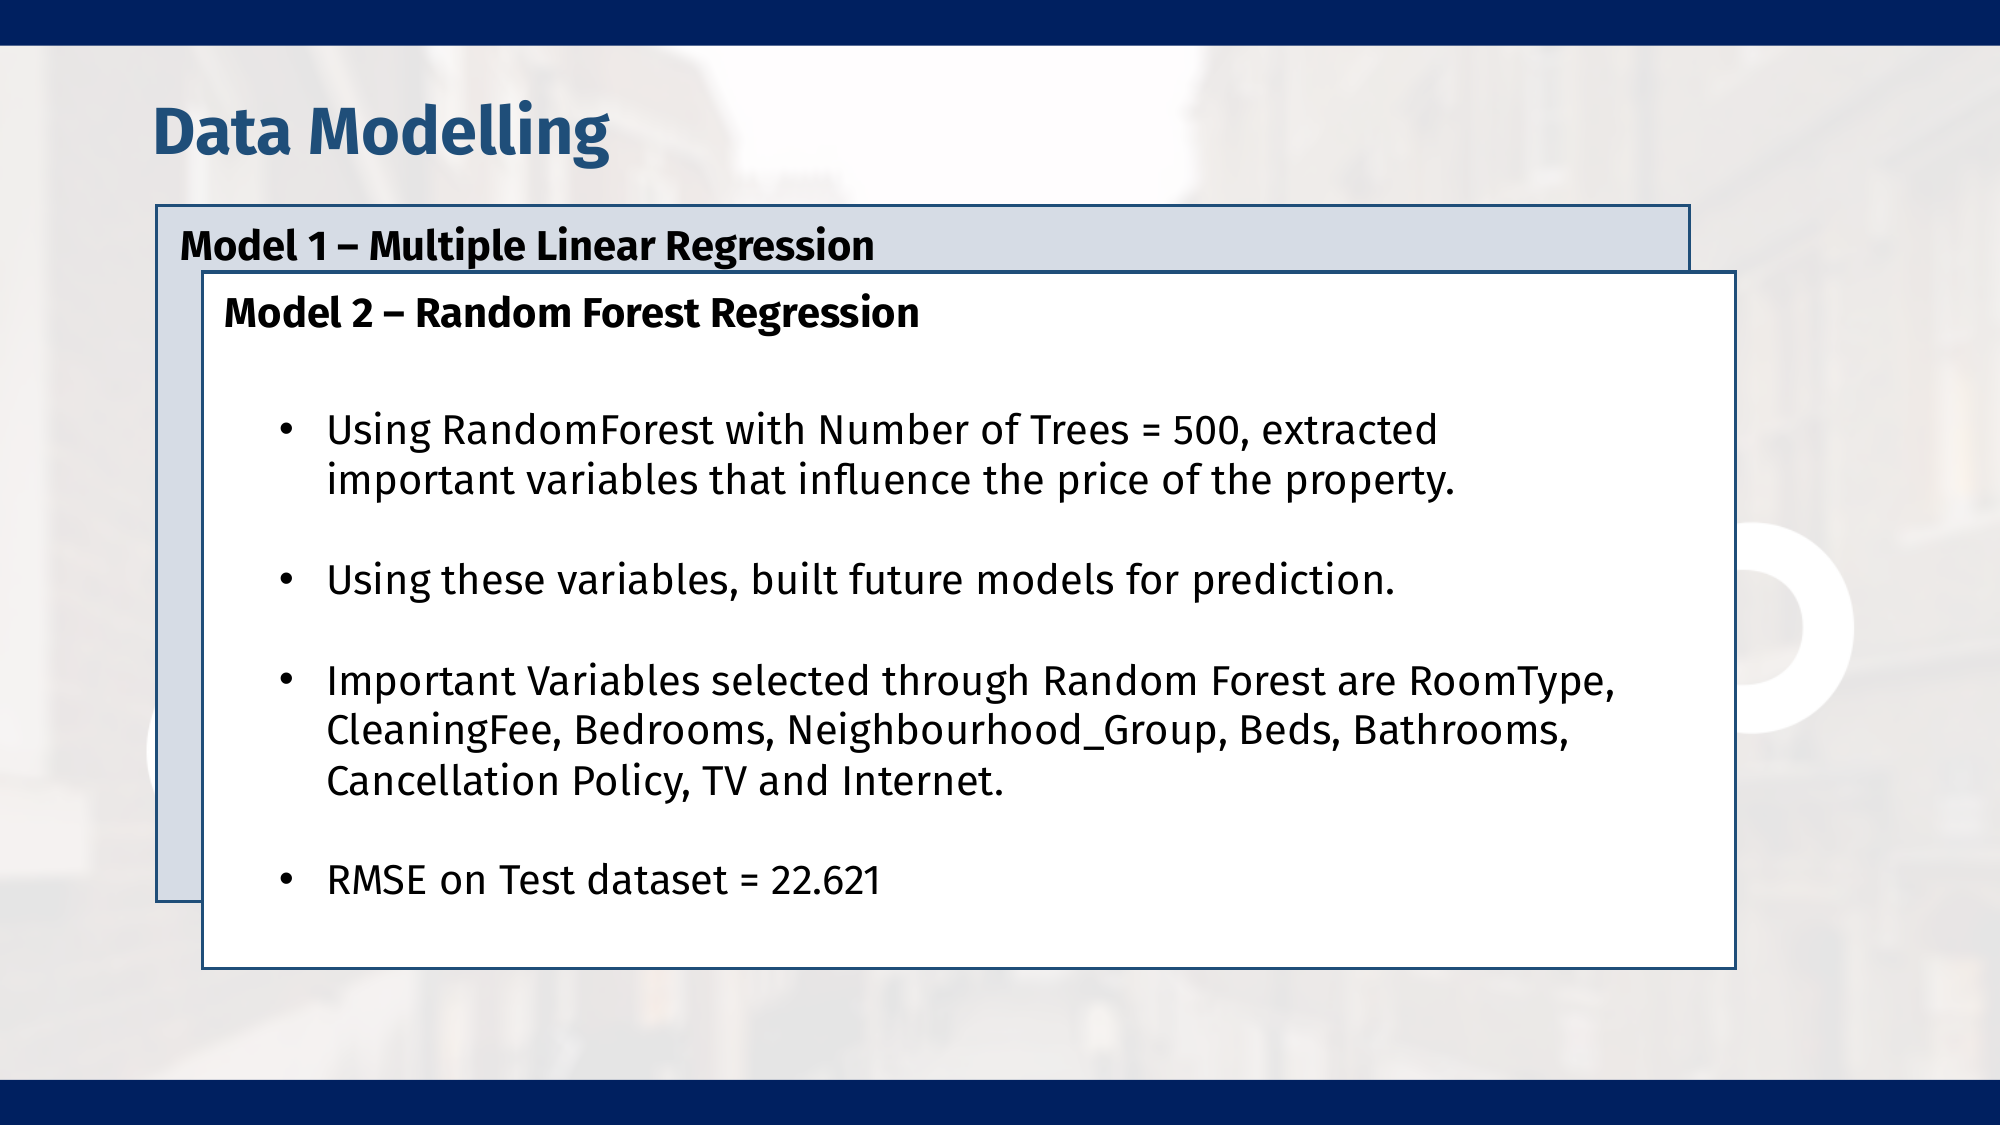

Data Modelling

Model 1 – Multiple Linear Regression

Model 2 – Random Forest Regression
Using RandomForest with Number of Trees = 500, extracted important variables that influence the price of the property.

Using these variables, built future models for prediction.

Important Variables selected through Random Forest are RoomType, CleaningFee, Bedrooms, Neighbourhood_Group, Beds, Bathrooms, Cancellation Policy, TV and Internet.

RMSE on Test dataset = 22.621